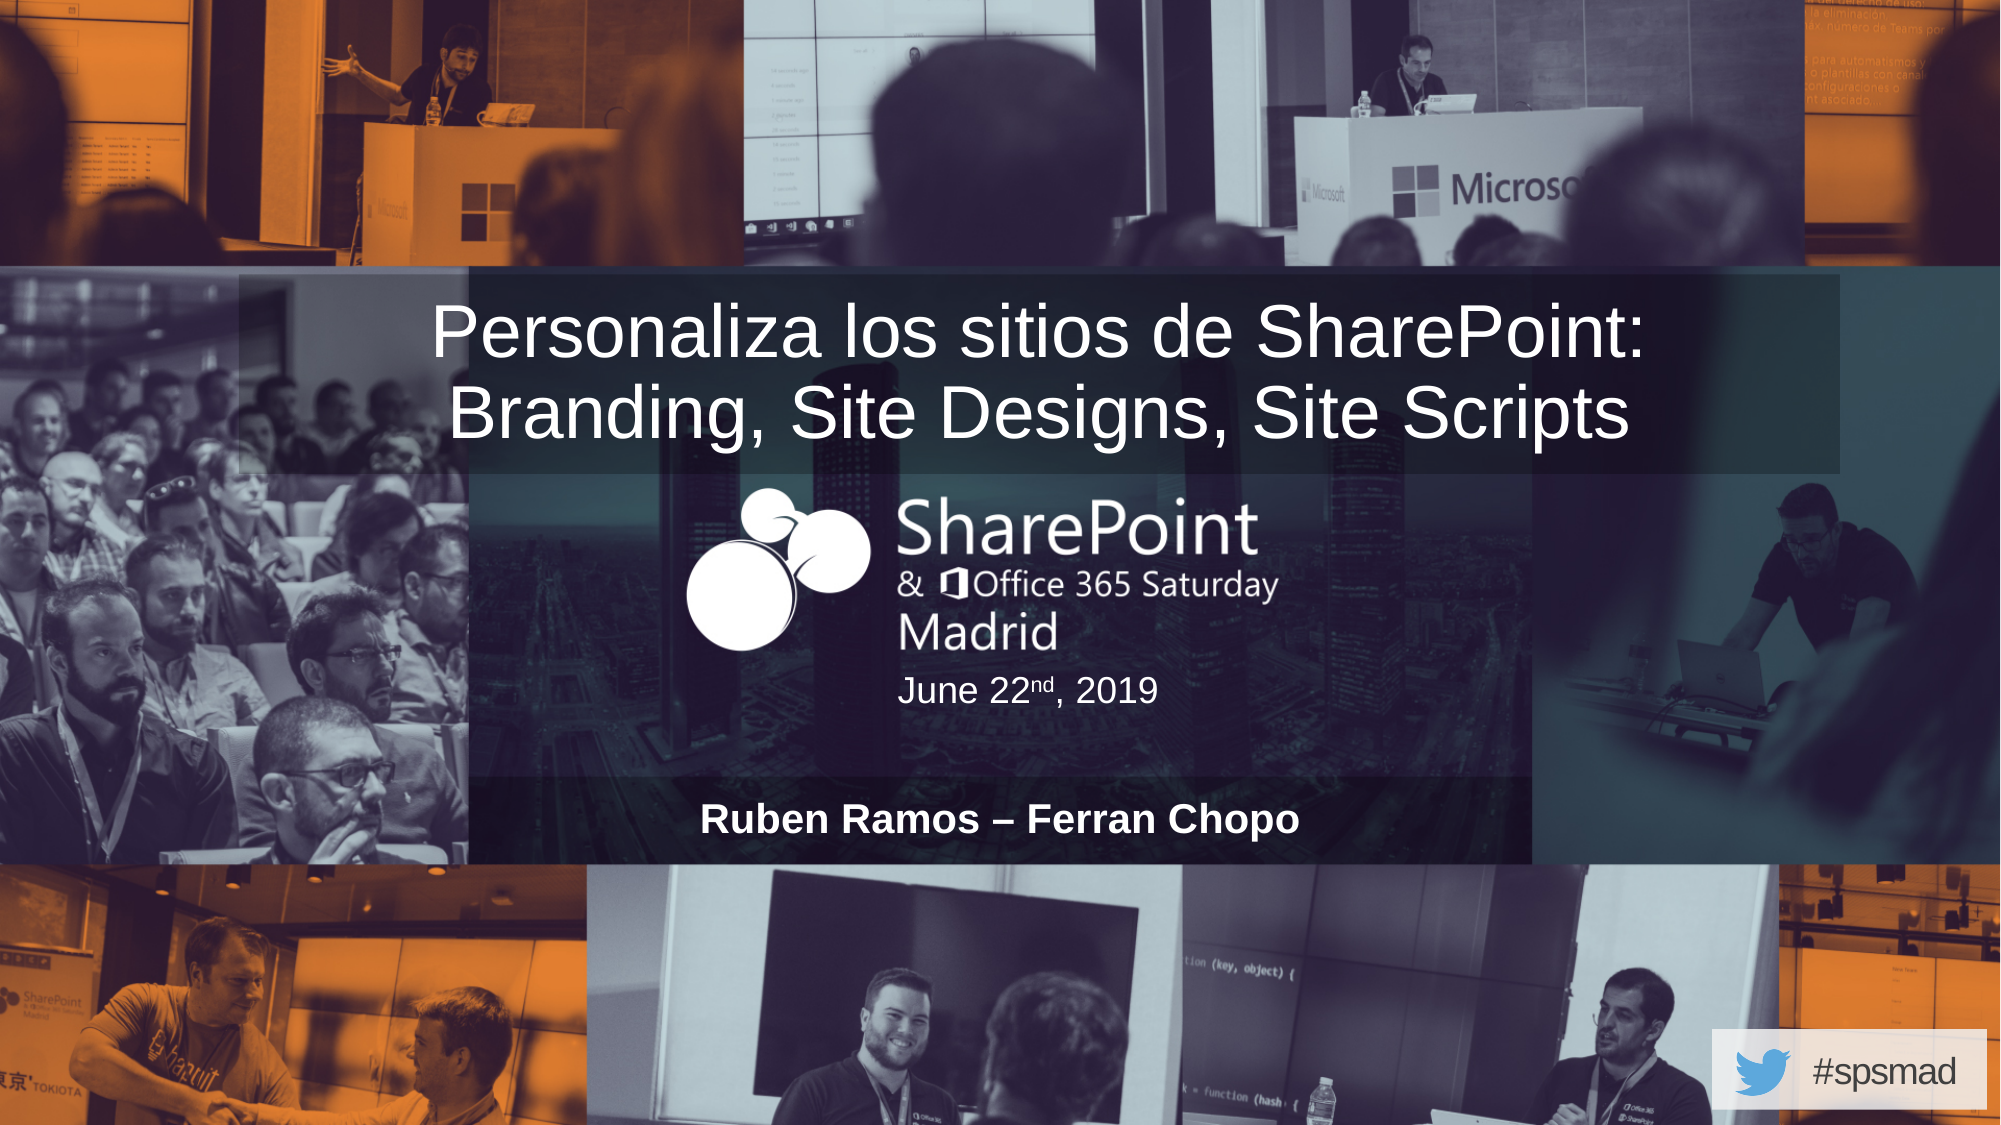

Personaliza los sitios de SharePoint: Branding, Site Designs, Site Scripts
Ruben Ramos – Ferran Chopo